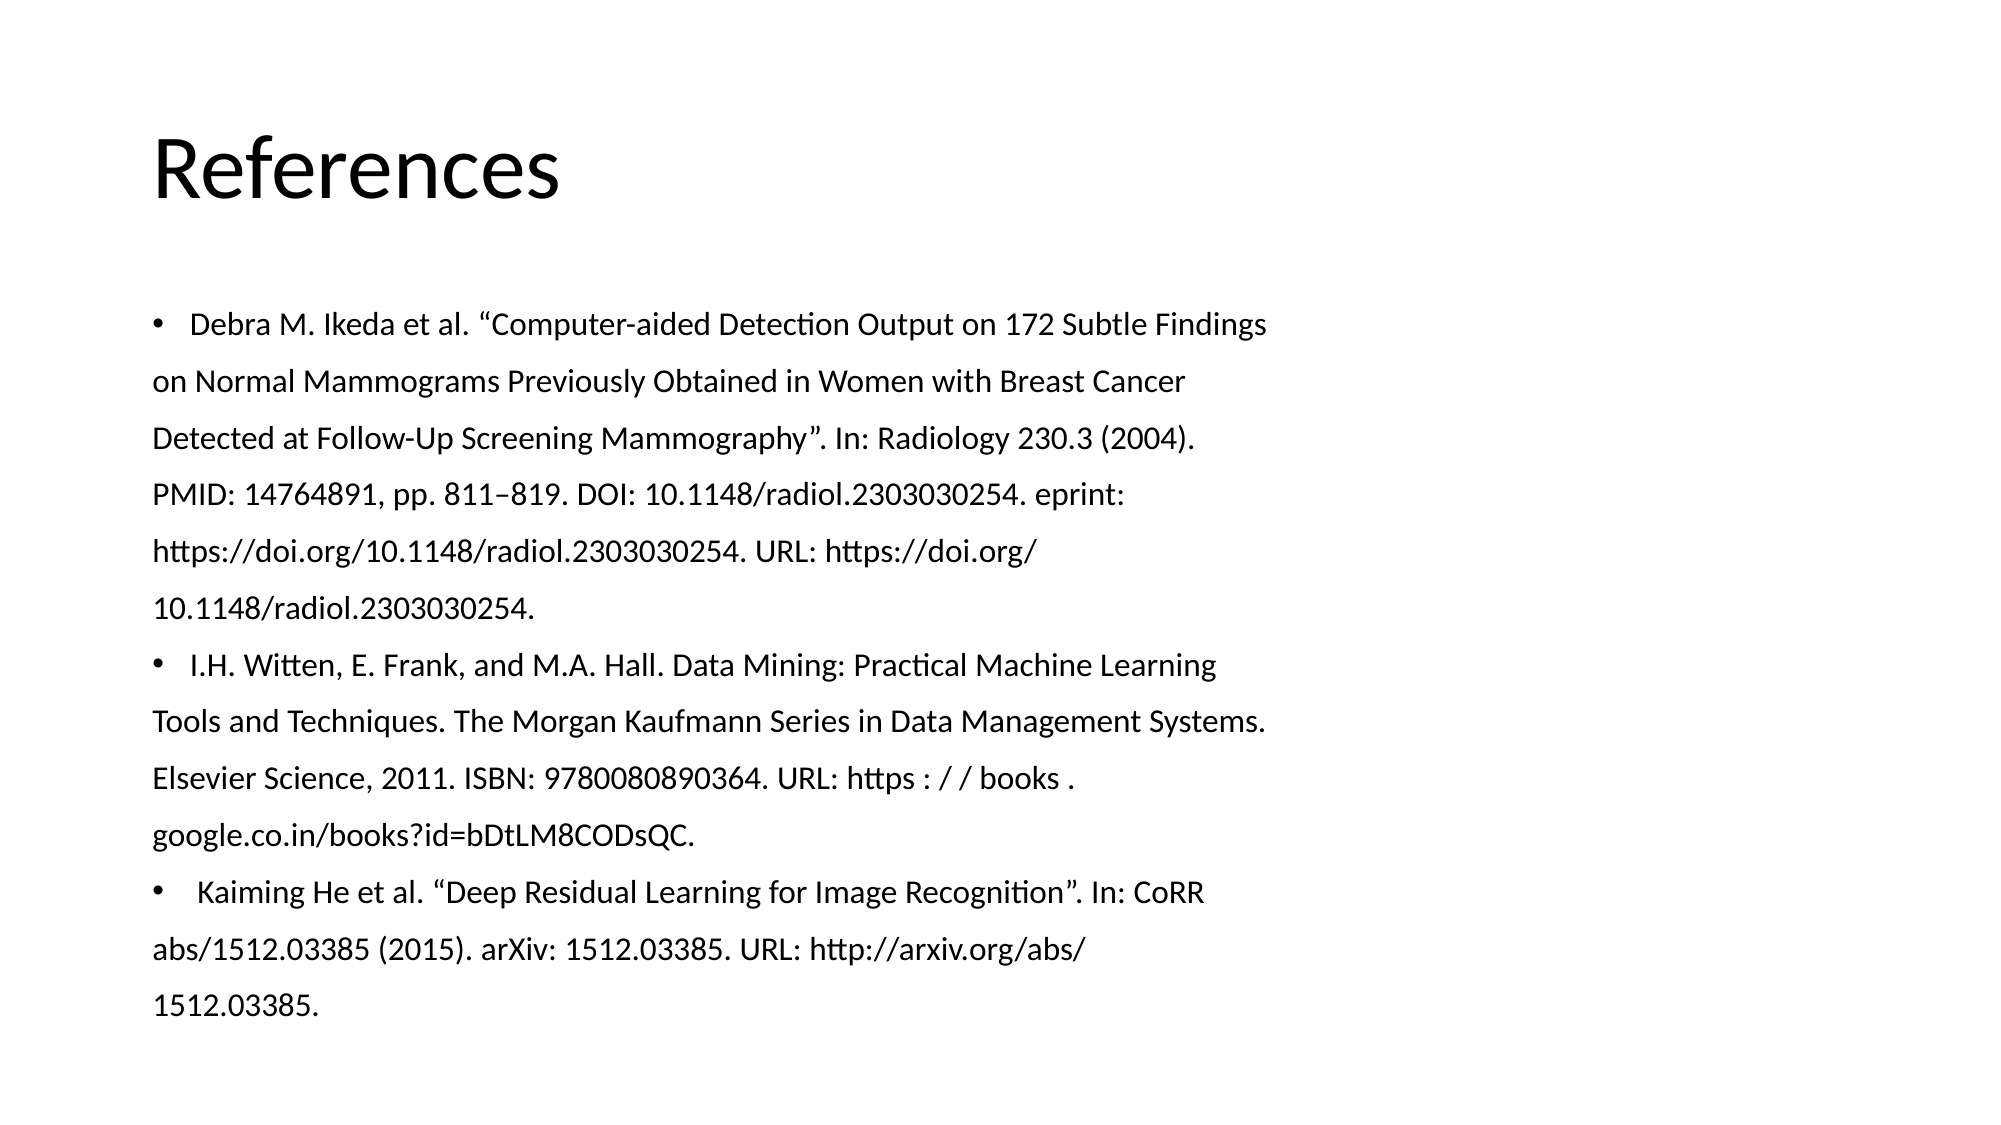

# References
Debra M. Ikeda et al. “Computer-aided Detection Output on 172 Subtle Findings
on Normal Mammograms Previously Obtained in Women with Breast Cancer
Detected at Follow-Up Screening Mammography”. In: Radiology 230.3 (2004).
PMID: 14764891, pp. 811–819. DOI: 10.1148/radiol.2303030254. eprint:
https://doi.org/10.1148/radiol.2303030254. URL: https://doi.org/
10.1148/radiol.2303030254.
I.H. Witten, E. Frank, and M.A. Hall. Data Mining: Practical Machine Learning
Tools and Techniques. The Morgan Kaufmann Series in Data Management Systems.
Elsevier Science, 2011. ISBN: 9780080890364. URL: https : / / books .
google.co.in/books?id=bDtLM8CODsQC.
 Kaiming He et al. “Deep Residual Learning for Image Recognition”. In: CoRR
abs/1512.03385 (2015). arXiv: 1512.03385. URL: http://arxiv.org/abs/
1512.03385.